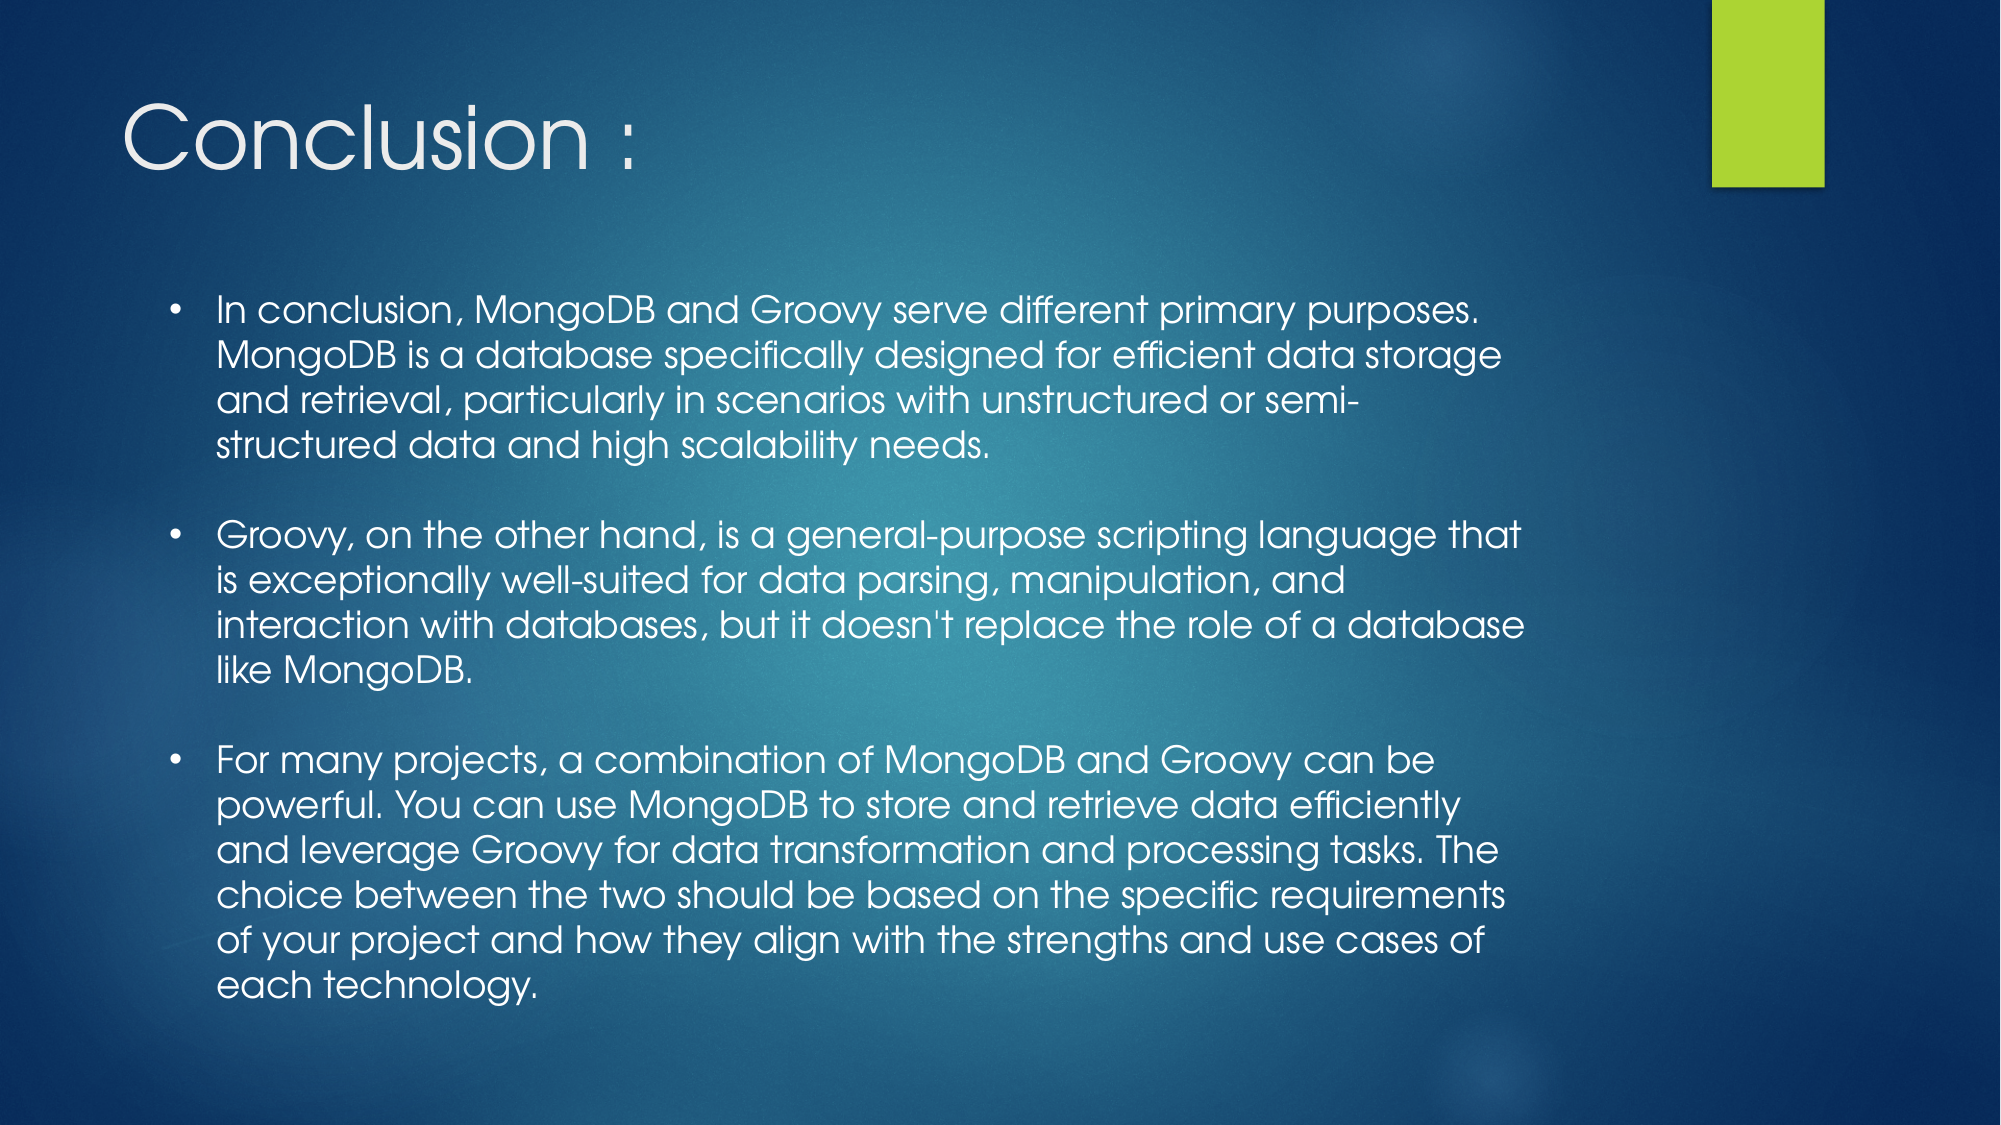

# Conclusion :
In conclusion, MongoDB and Groovy serve different primary purposes. MongoDB is a database specifically designed for efficient data storage and retrieval, particularly in scenarios with unstructured or semi-structured data and high scalability needs.

Groovy, on the other hand, is a general-purpose scripting language that is exceptionally well-suited for data parsing, manipulation, and interaction with databases, but it doesn't replace the role of a database like MongoDB.

For many projects, a combination of MongoDB and Groovy can be powerful. You can use MongoDB to store and retrieve data efficiently and leverage Groovy for data transformation and processing tasks. The choice between the two should be based on the specific requirements of your project and how they align with the strengths and use cases of each technology.